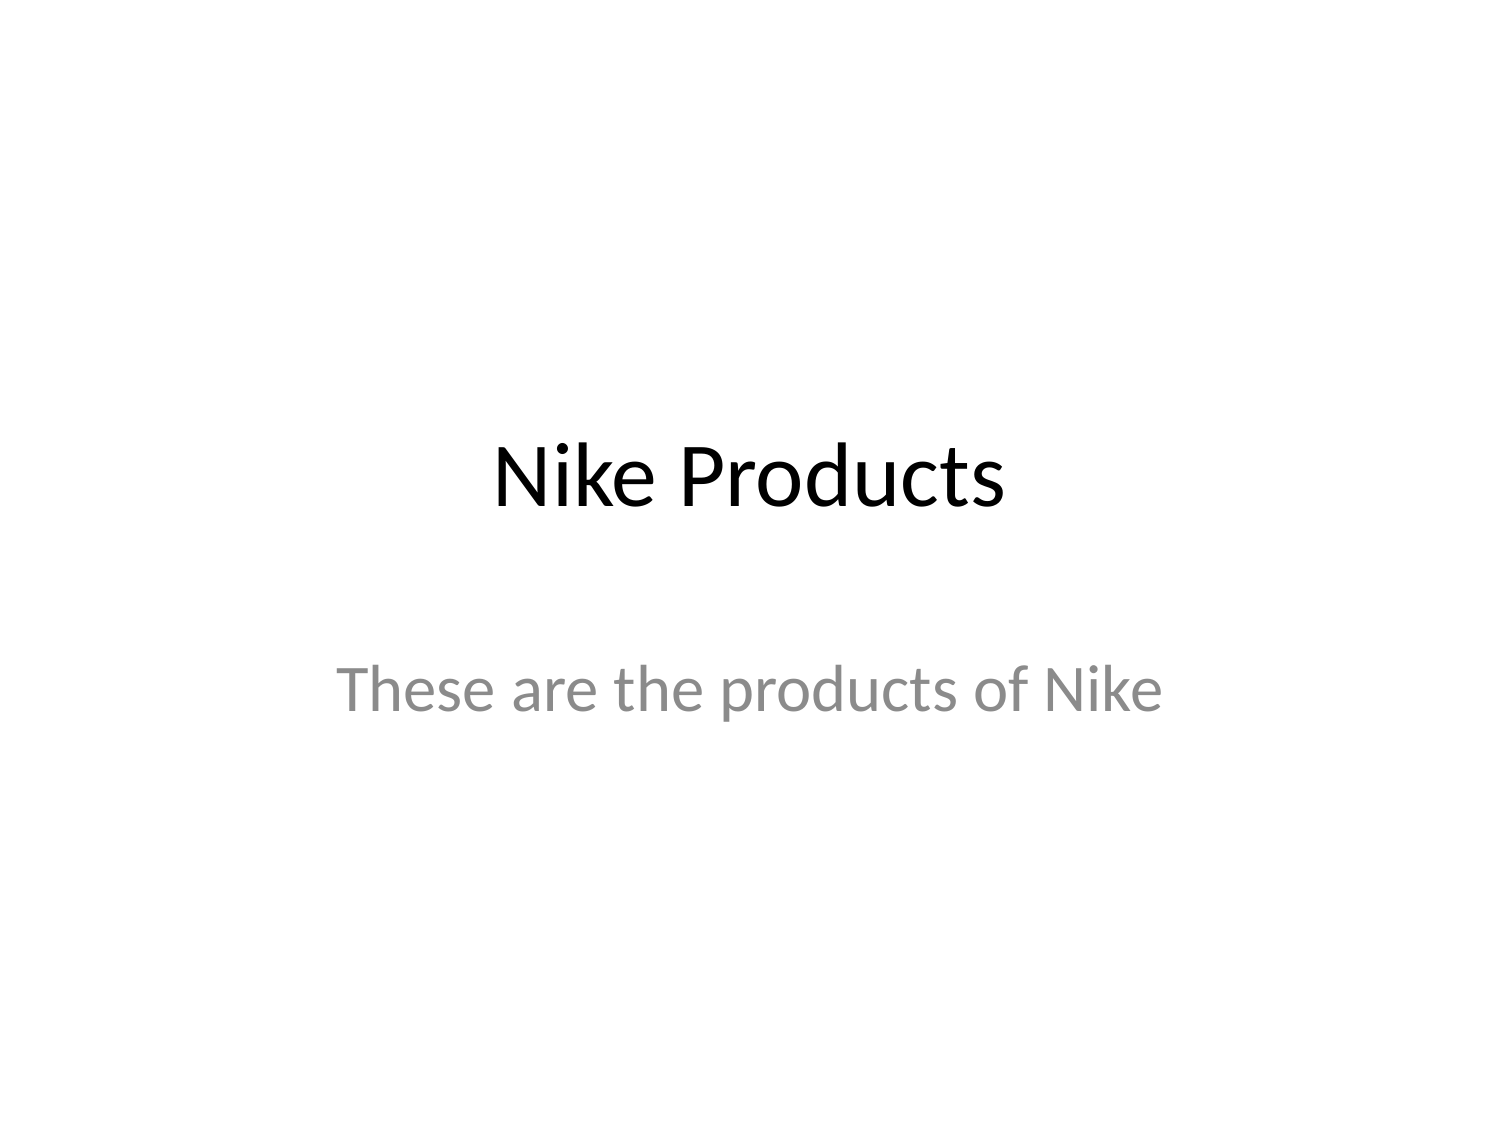

# Nike Products
These are the products of Nike